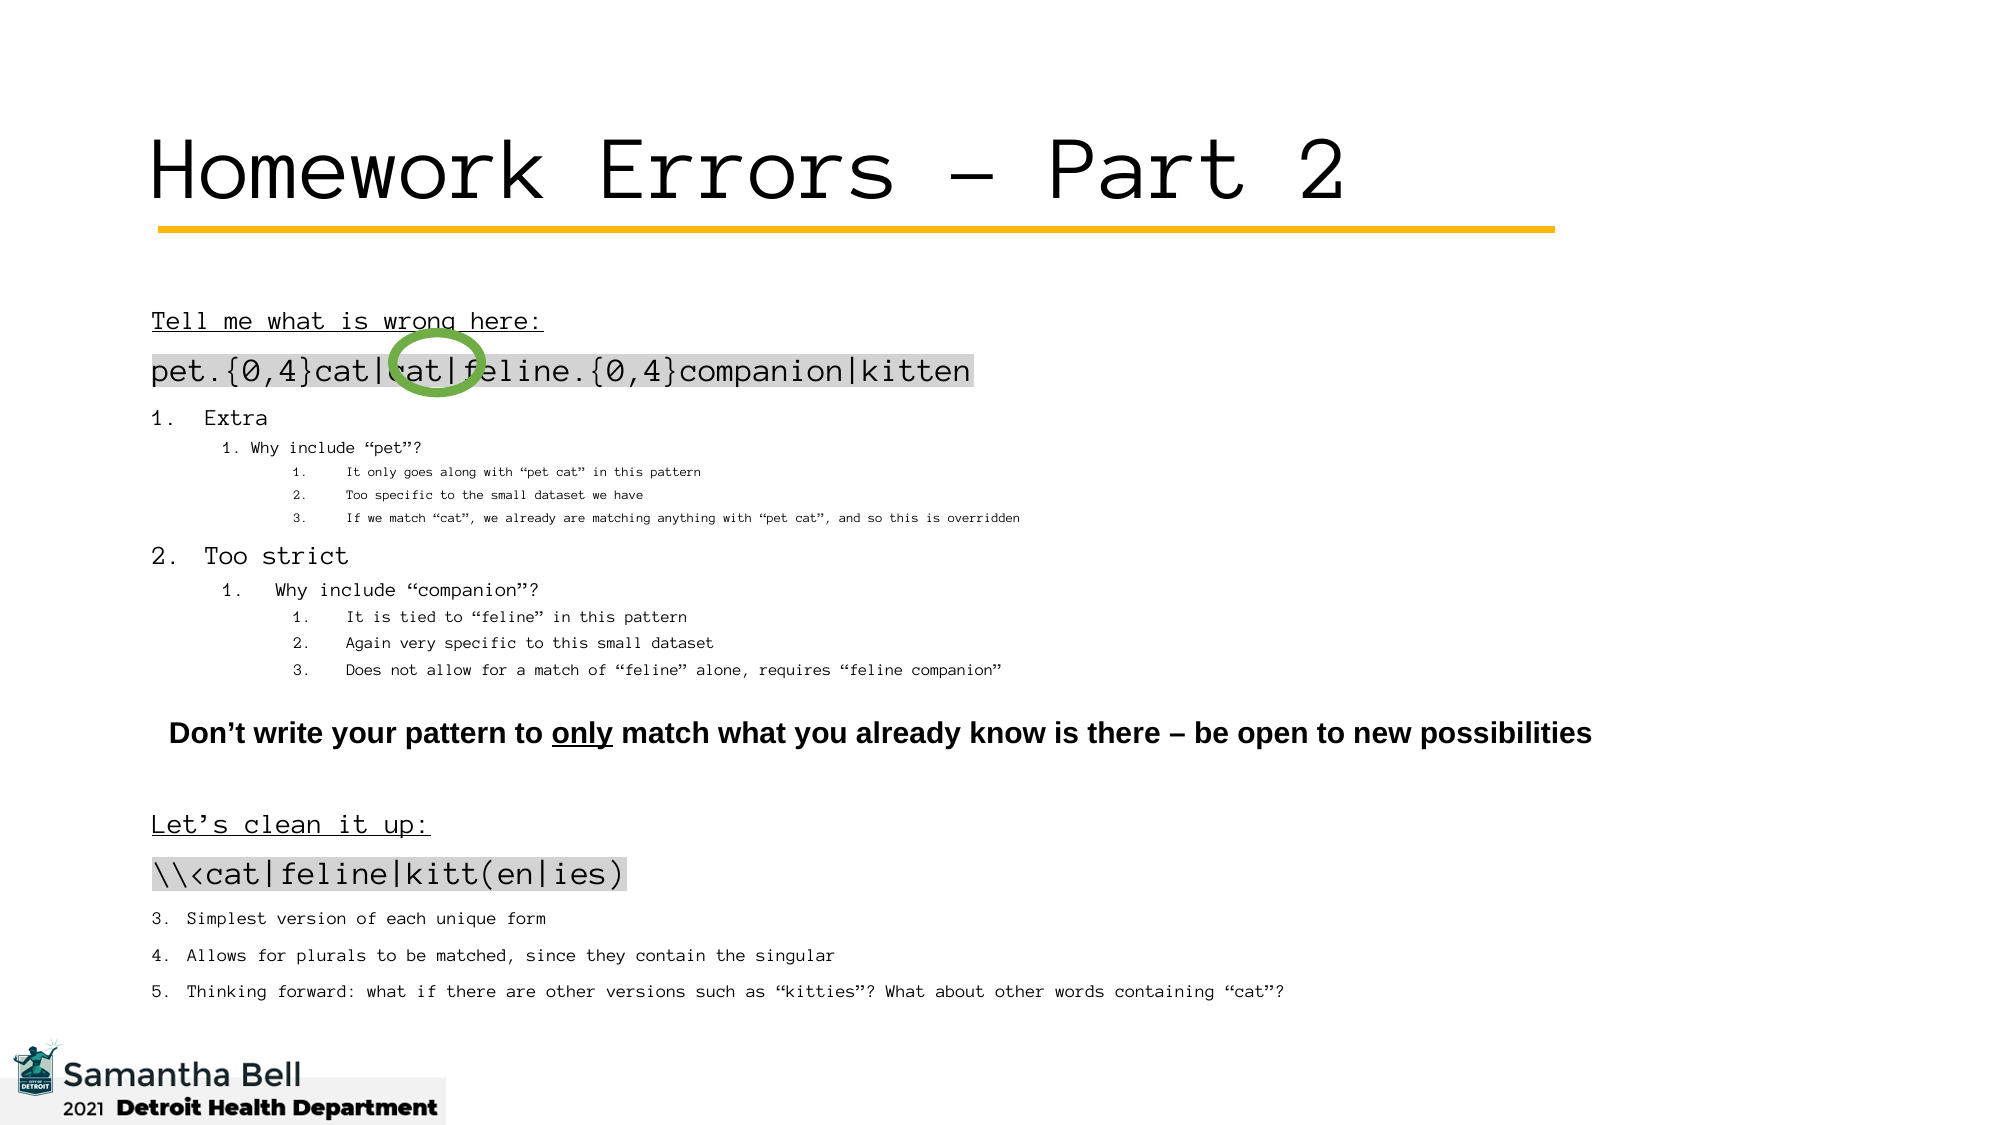

# Homework Errors – Part 2
Tell me what is wrong here:
pet.{0,4}cat|cat|feline.{0,4}companion|kitten
Extra
1. Why include “pet”?
It only goes along with “pet cat” in this pattern
Too specific to the small dataset we have
If we match “cat”, we already are matching anything with “pet cat”, and so this is overridden
Too strict
Why include “companion”?
It is tied to “feline” in this pattern
Again very specific to this small dataset
Does not allow for a match of “feline” alone, requires “feline companion”

 Don’t write your pattern to only match what you already know is there – be open to new possibilities

Let’s clean it up:
\\<cat|feline|kitt(en|ies)
Simplest version of each unique form
Allows for plurals to be matched, since they contain the singular
Thinking forward: what if there are other versions such as “kitties”? What about other words containing “cat”?